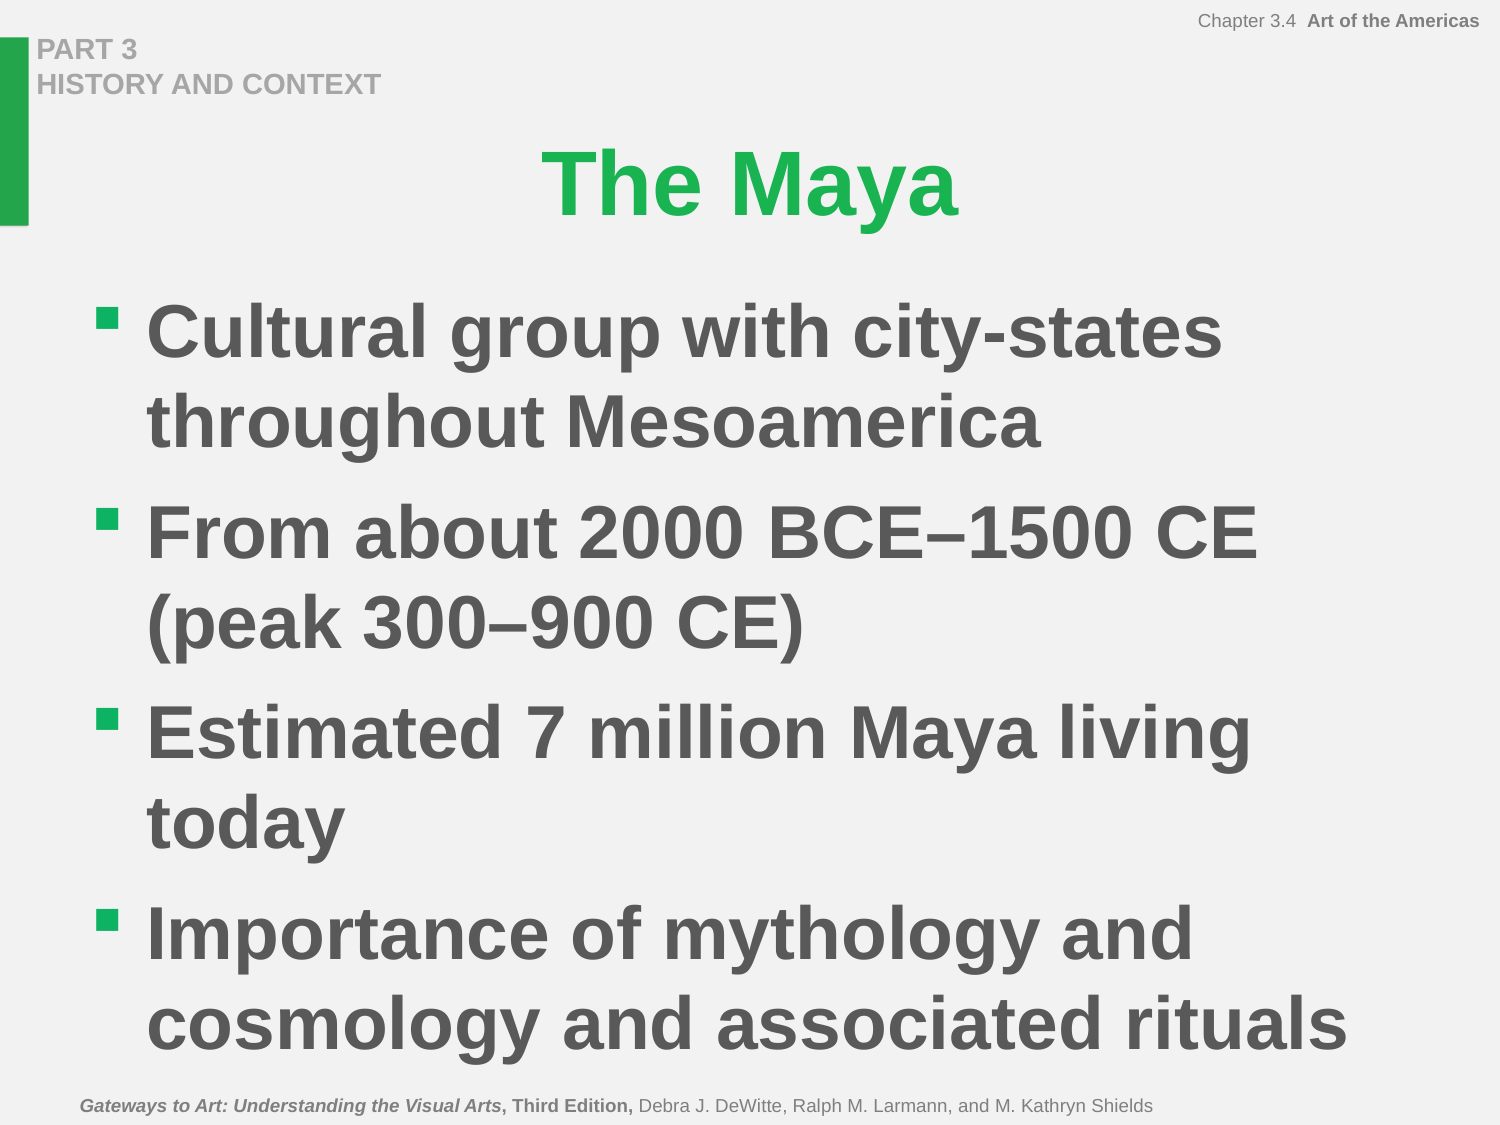

# The Maya
Cultural group with city-states throughout Mesoamerica
From about 2000 bce–1500 ce (peak 300–900 ce)
Estimated 7 million Maya living today
Importance of mythology and cosmology and associated rituals